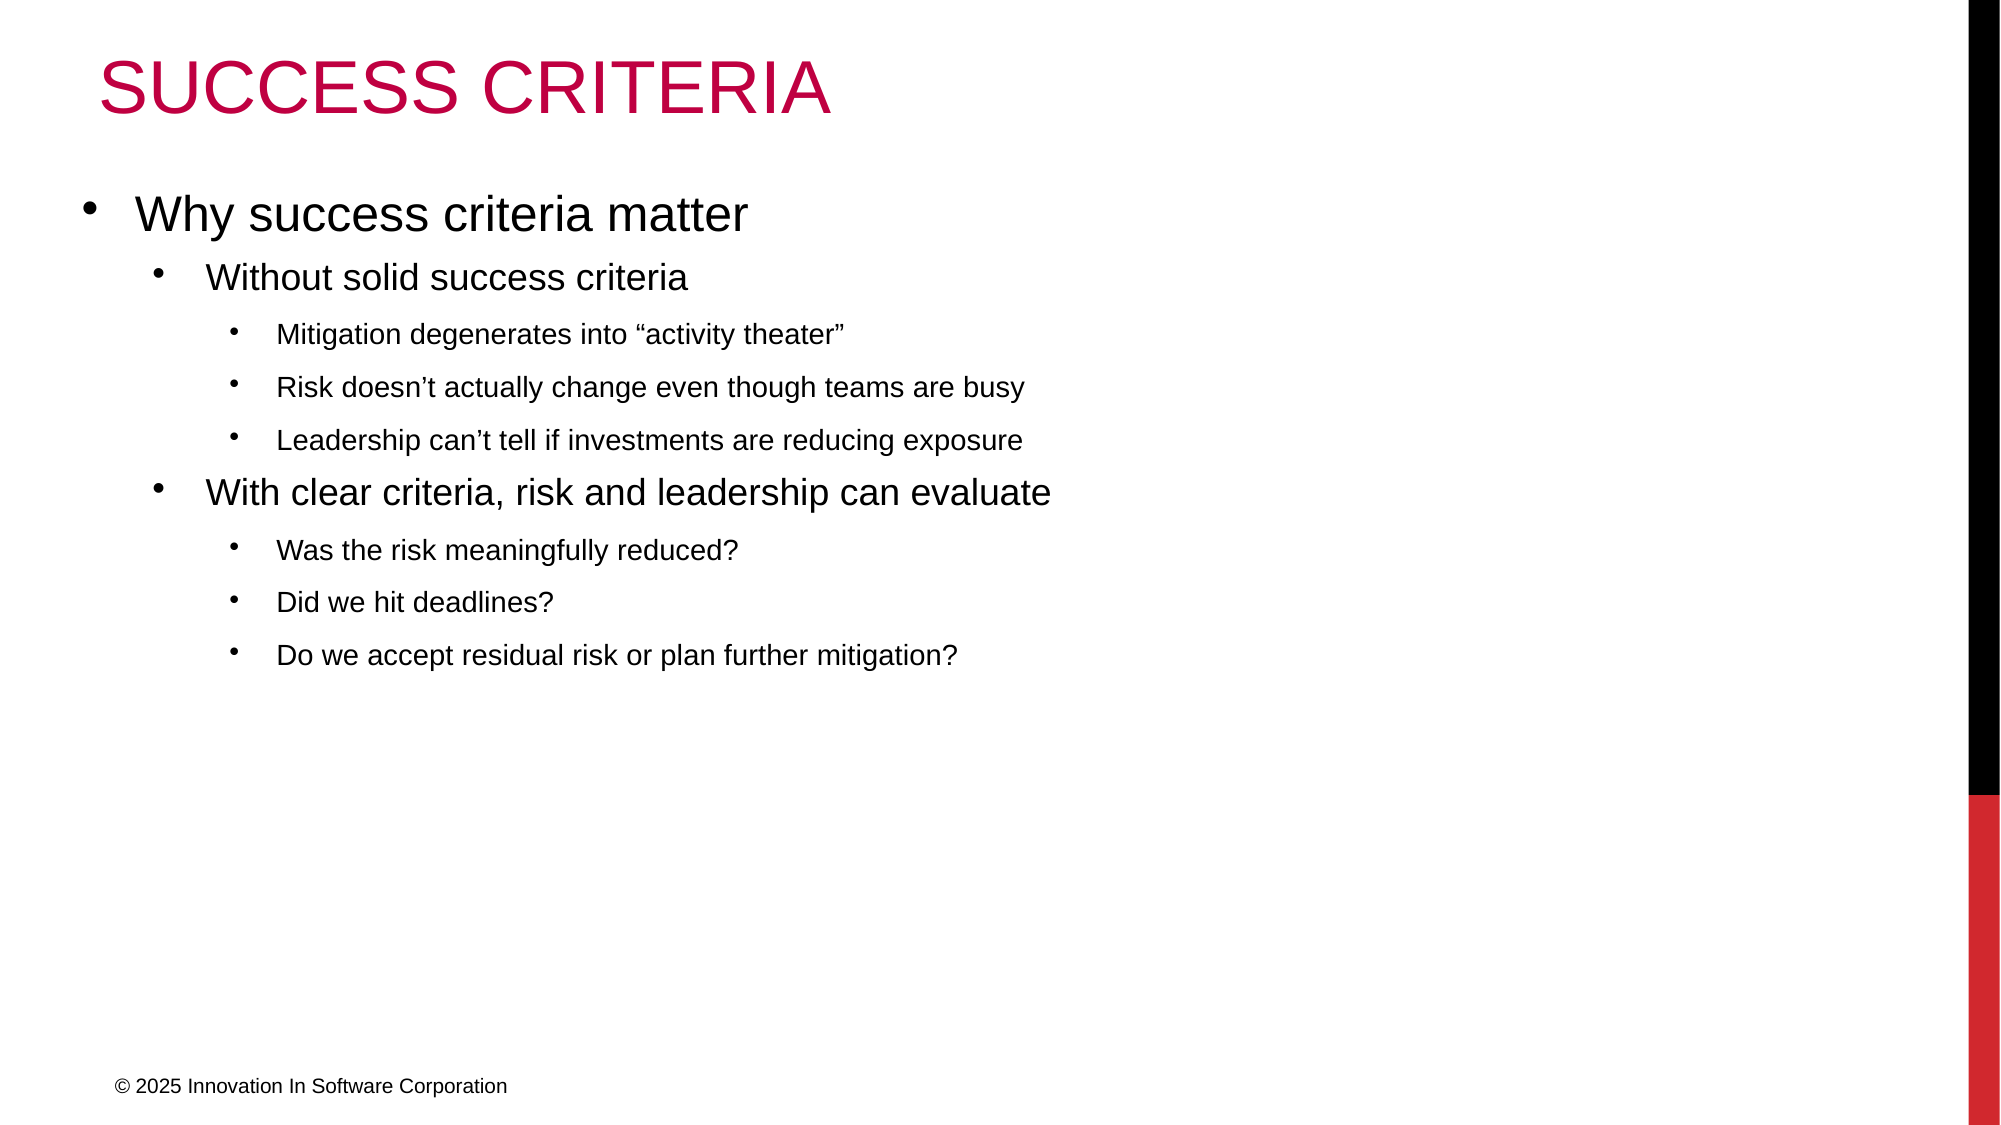

# Success Criteria
Why success criteria matter
Without solid success criteria
Mitigation degenerates into “activity theater”
Risk doesn’t actually change even though teams are busy
Leadership can’t tell if investments are reducing exposure
With clear criteria, risk and leadership can evaluate
Was the risk meaningfully reduced?
Did we hit deadlines?
Do we accept residual risk or plan further mitigation?
© 2025 Innovation In Software Corporation